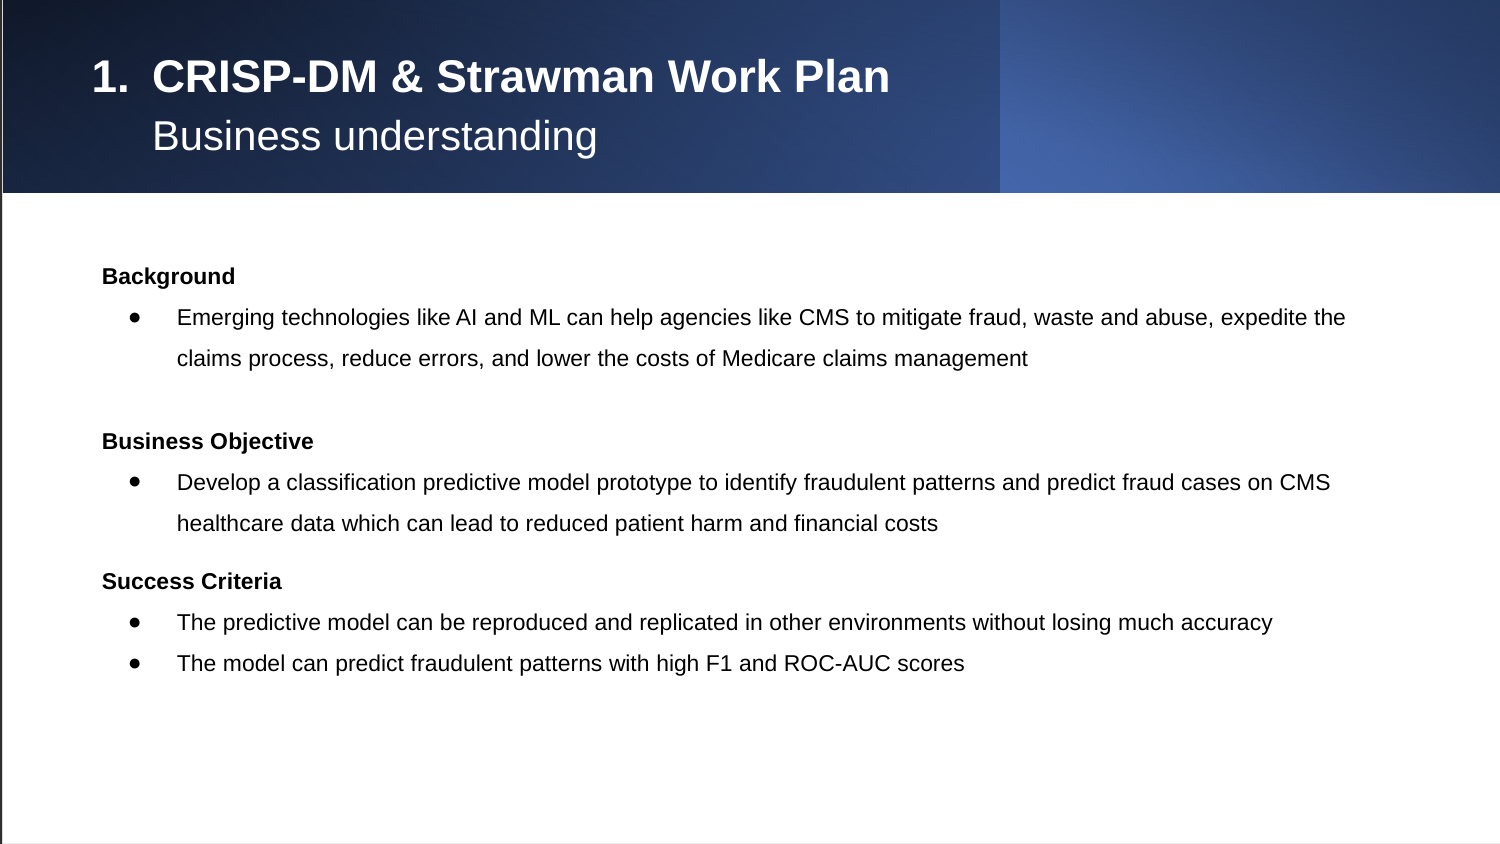

# CRISP-DM & Strawman Work Plan
Business understanding
Background
Emerging technologies like AI and ML can help agencies like CMS to mitigate fraud, waste and abuse, expedite the claims process, reduce errors, and lower the costs of Medicare claims management

Business Objective
Develop a classification predictive model prototype to identify fraudulent patterns and predict fraud cases on CMS healthcare data which can lead to reduced patient harm and financial costs
Success Criteria
The predictive model can be reproduced and replicated in other environments without losing much accuracy
The model can predict fraudulent patterns with high F1 and ROC-AUC scores